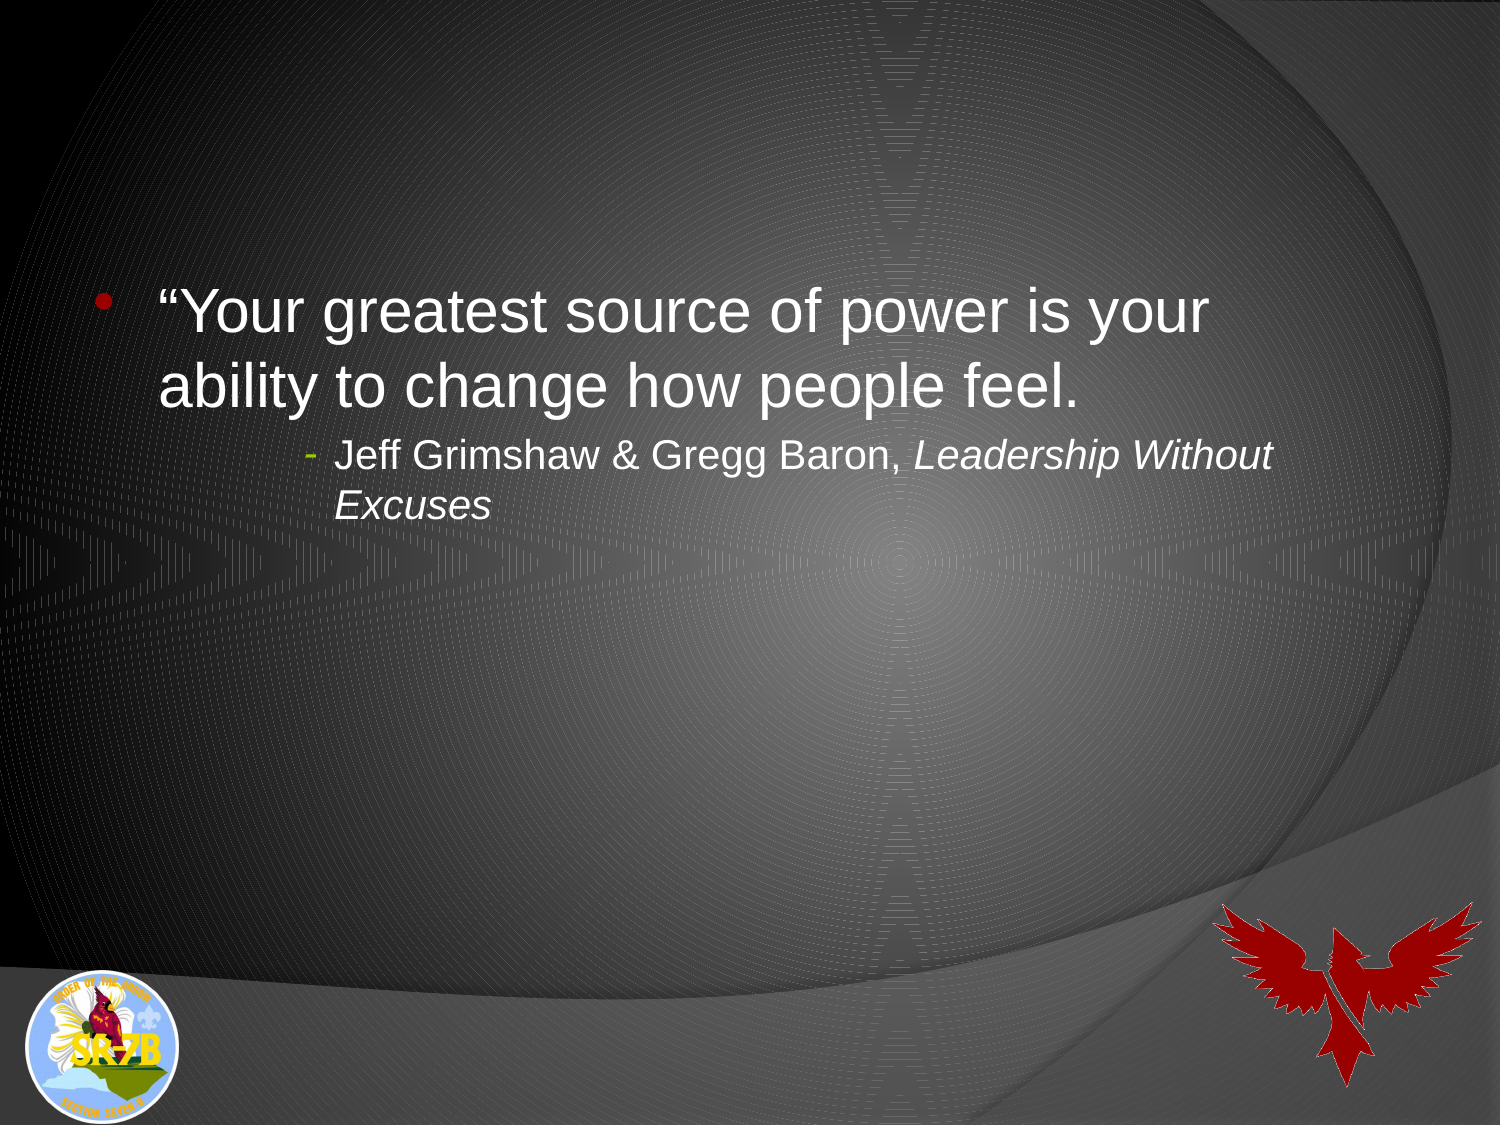

#
“Your greatest source of power is your ability to change how people feel.
Jeff Grimshaw & Gregg Baron, Leadership Without Excuses